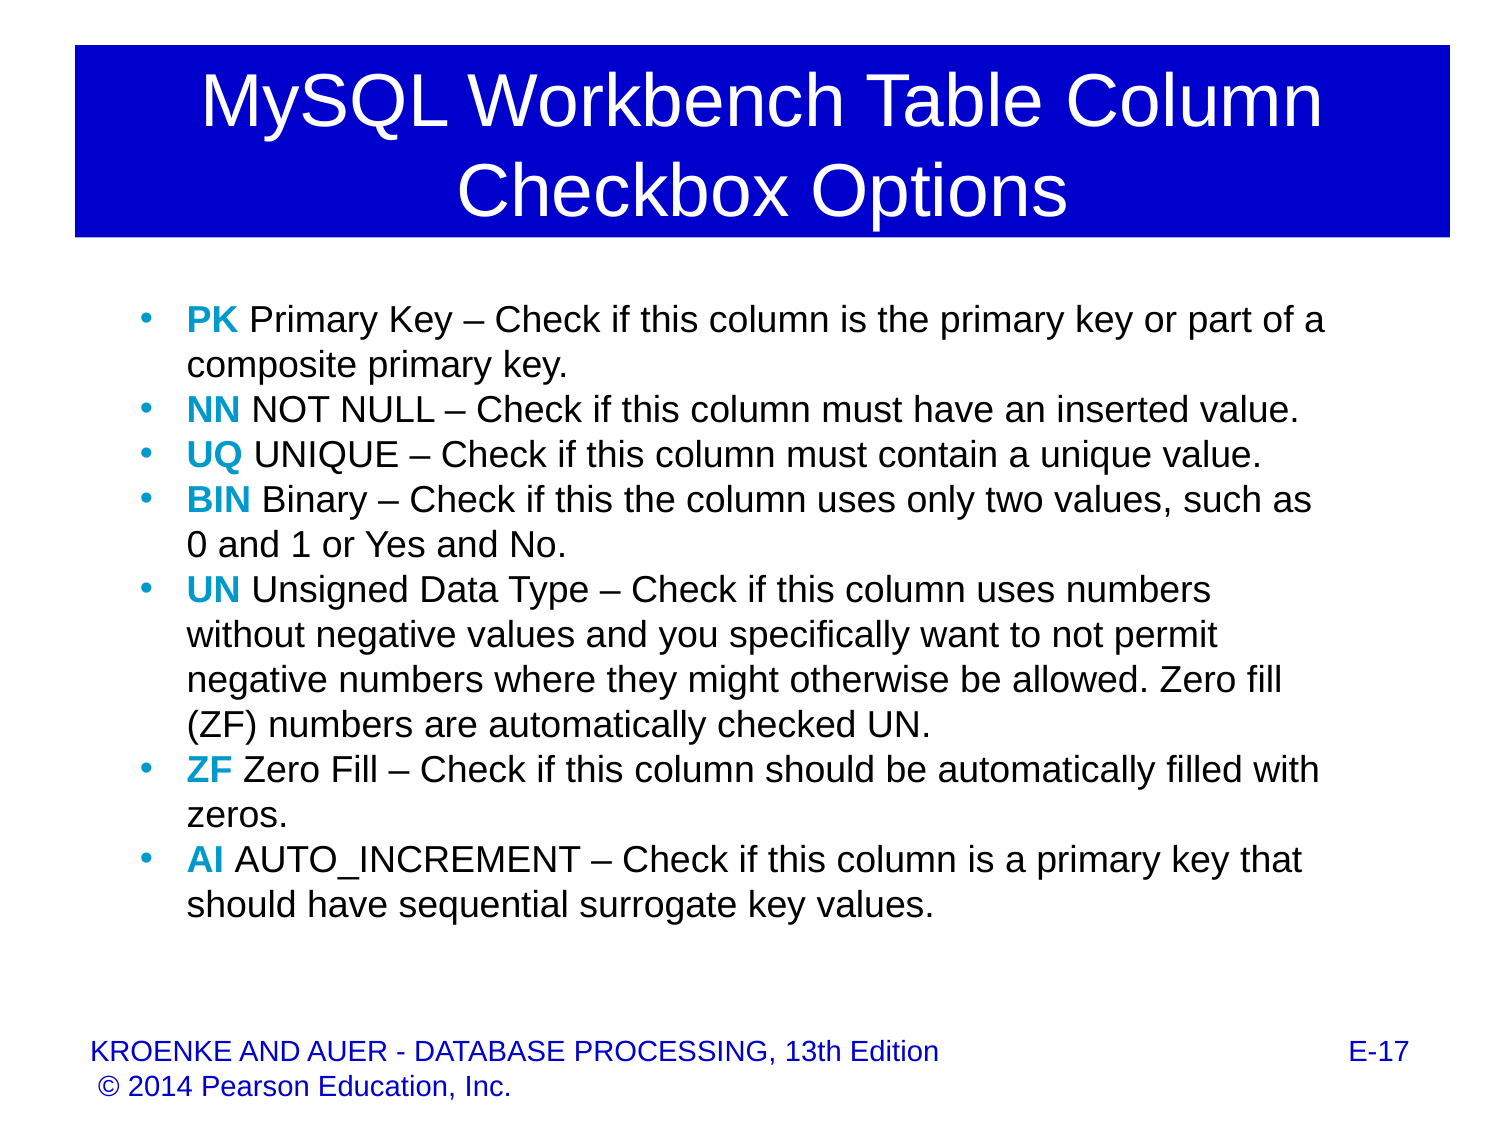

# MySQL Workbench Table Column Checkbox Options
PK Primary Key – Check if this column is the primary key or part of a composite primary key.
NN NOT NULL – Check if this column must have an inserted value.
UQ UNIQUE – Check if this column must contain a unique value.
BIN Binary – Check if this the column uses only two values, such as 0 and 1 or Yes and No.
UN Unsigned Data Type – Check if this column uses numbers without negative values and you specifically want to not permit negative numbers where they might otherwise be allowed. Zero fill (ZF) numbers are automatically checked UN.
ZF Zero Fill – Check if this column should be automatically filled with zeros.
AI AUTO_INCREMENT – Check if this column is a primary key that should have sequential surrogate key values.
E-17
KROENKE AND AUER - DATABASE PROCESSING, 13th Edition  © 2014 Pearson Education, Inc.